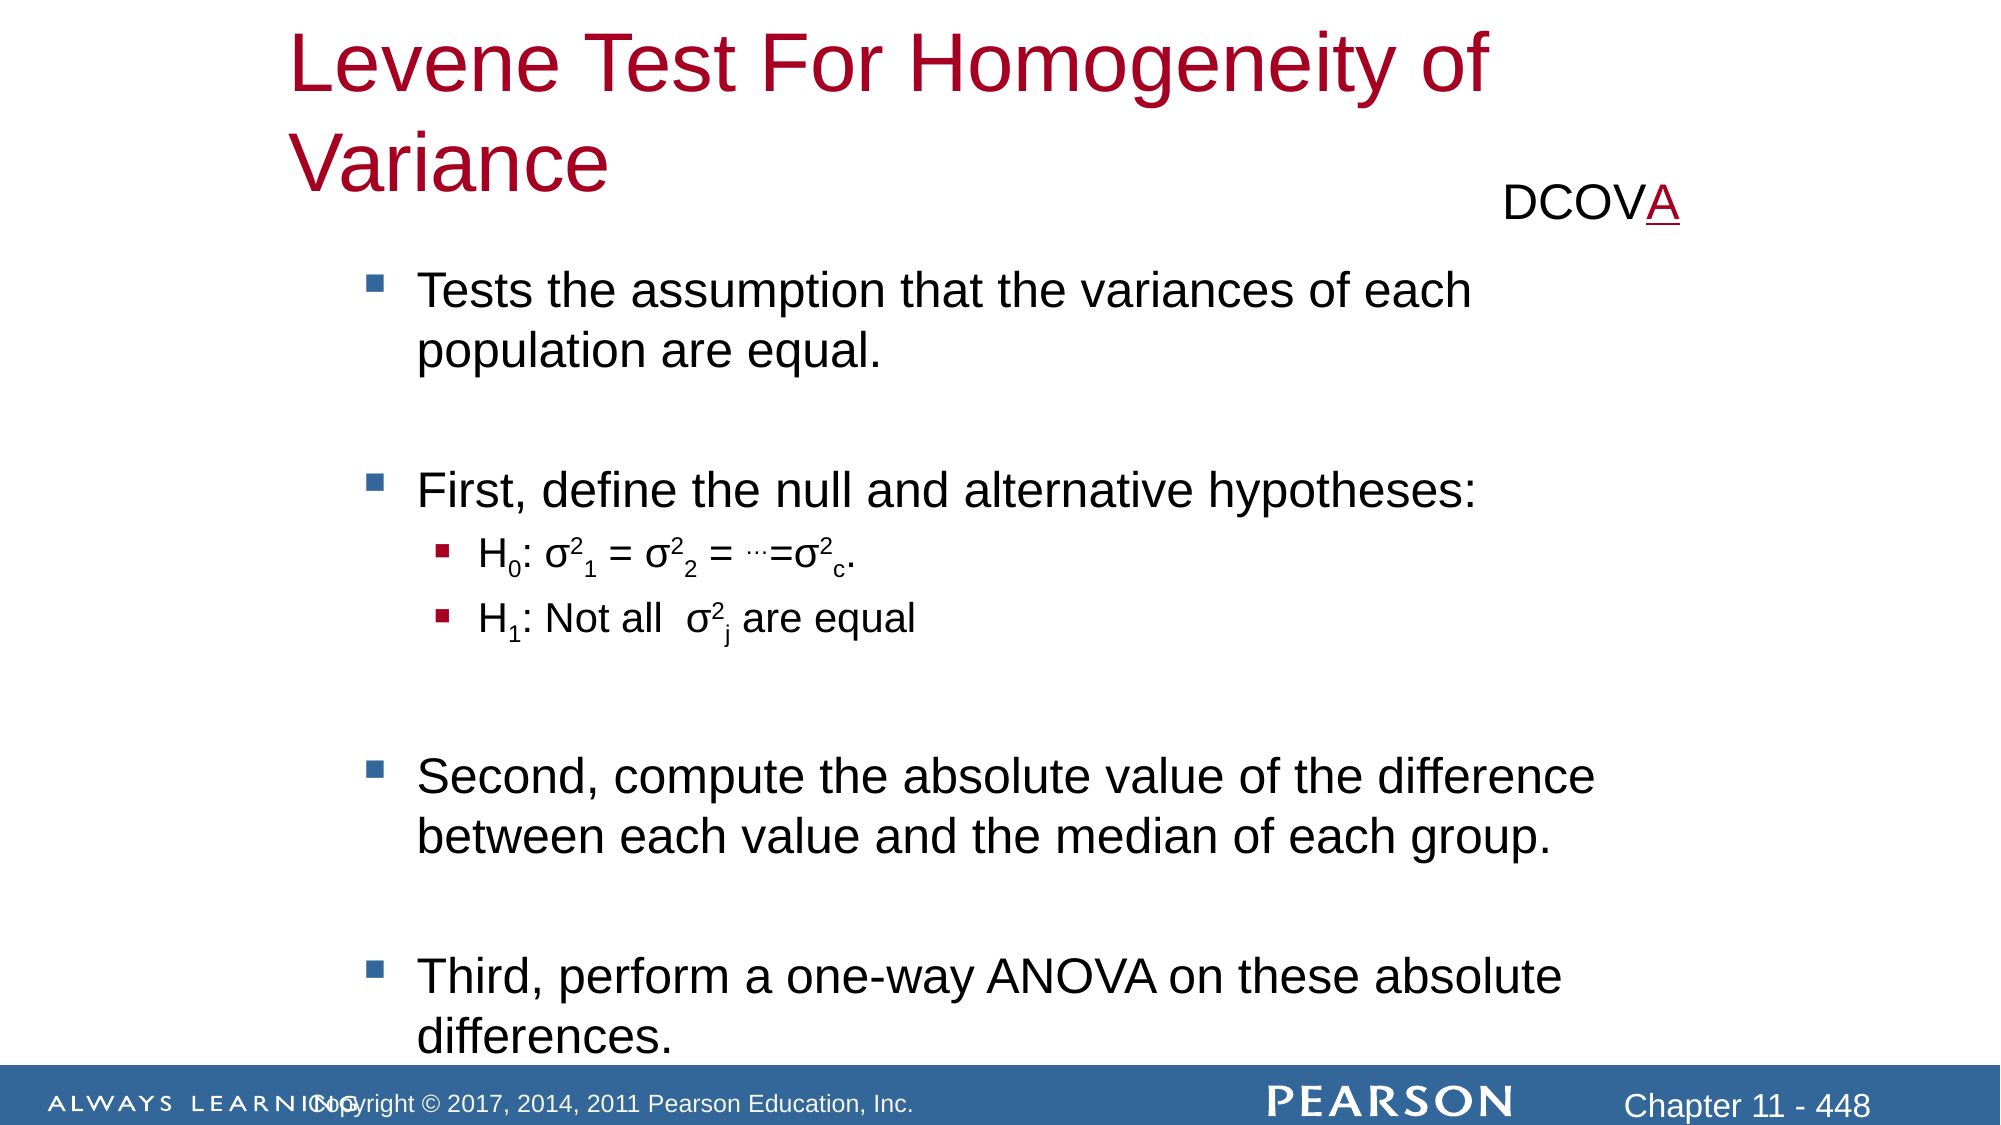

Levene Test For Homogeneity of Variance
DCOVA
Tests the assumption that the variances of each population are equal.

First, define the null and alternative hypotheses:
H0: σ21 = σ22 = …=σ2c.
H1: Not all  σ2j are equal

Second, compute the absolute value of the difference between each value and the median of each group.

Third, perform a one-way ANOVA on these absolute differences.